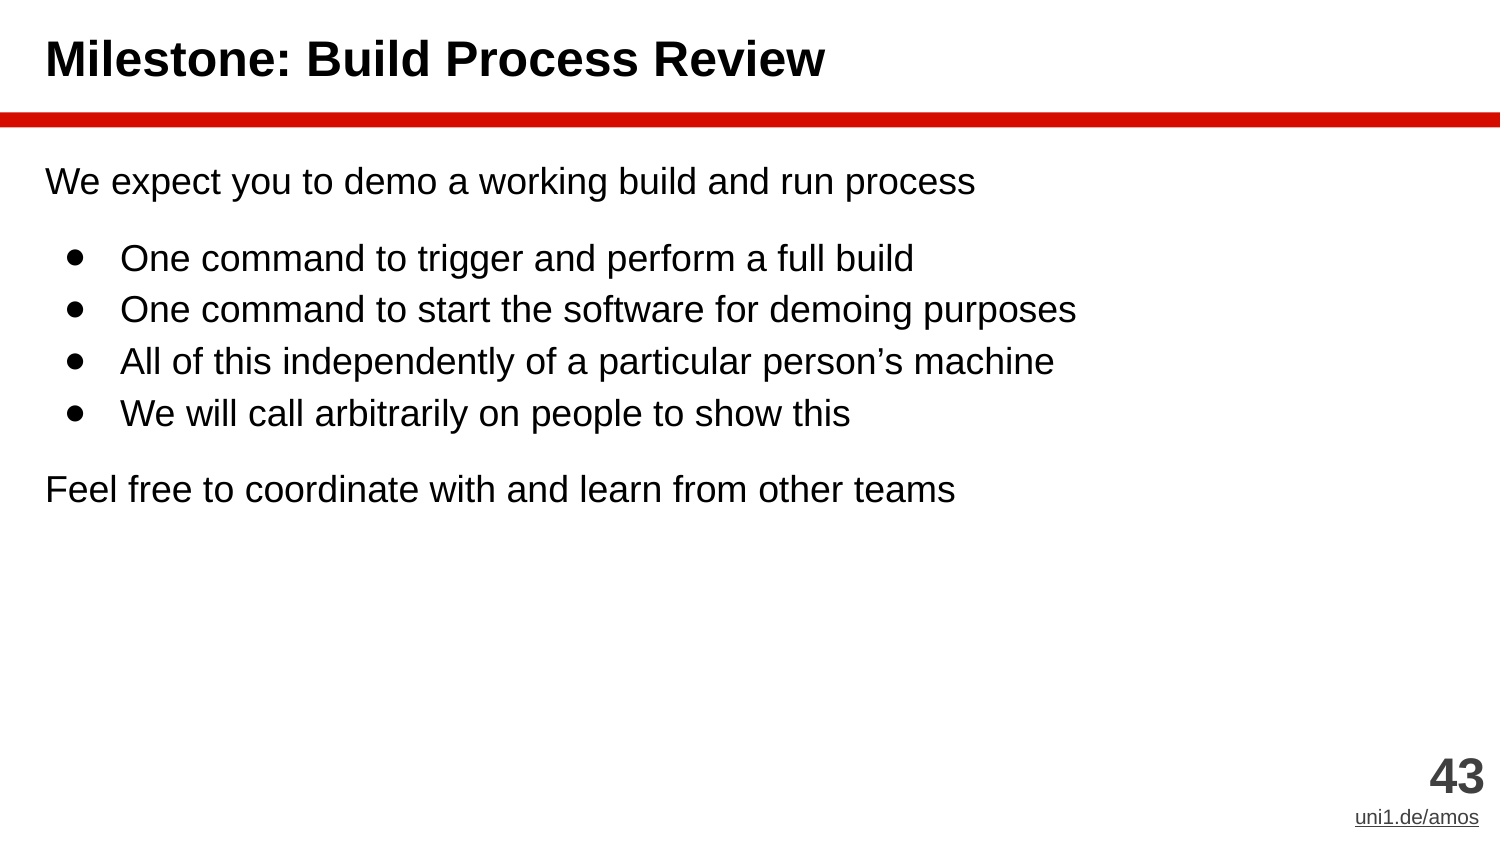

# Milestone: Build Process Review
We expect you to demo a working build and run process
One command to trigger and perform a full build
One command to start the software for demoing purposes
All of this independently of a particular person’s machine
We will call arbitrarily on people to show this
Feel free to coordinate with and learn from other teams
43
uni1.de/amos